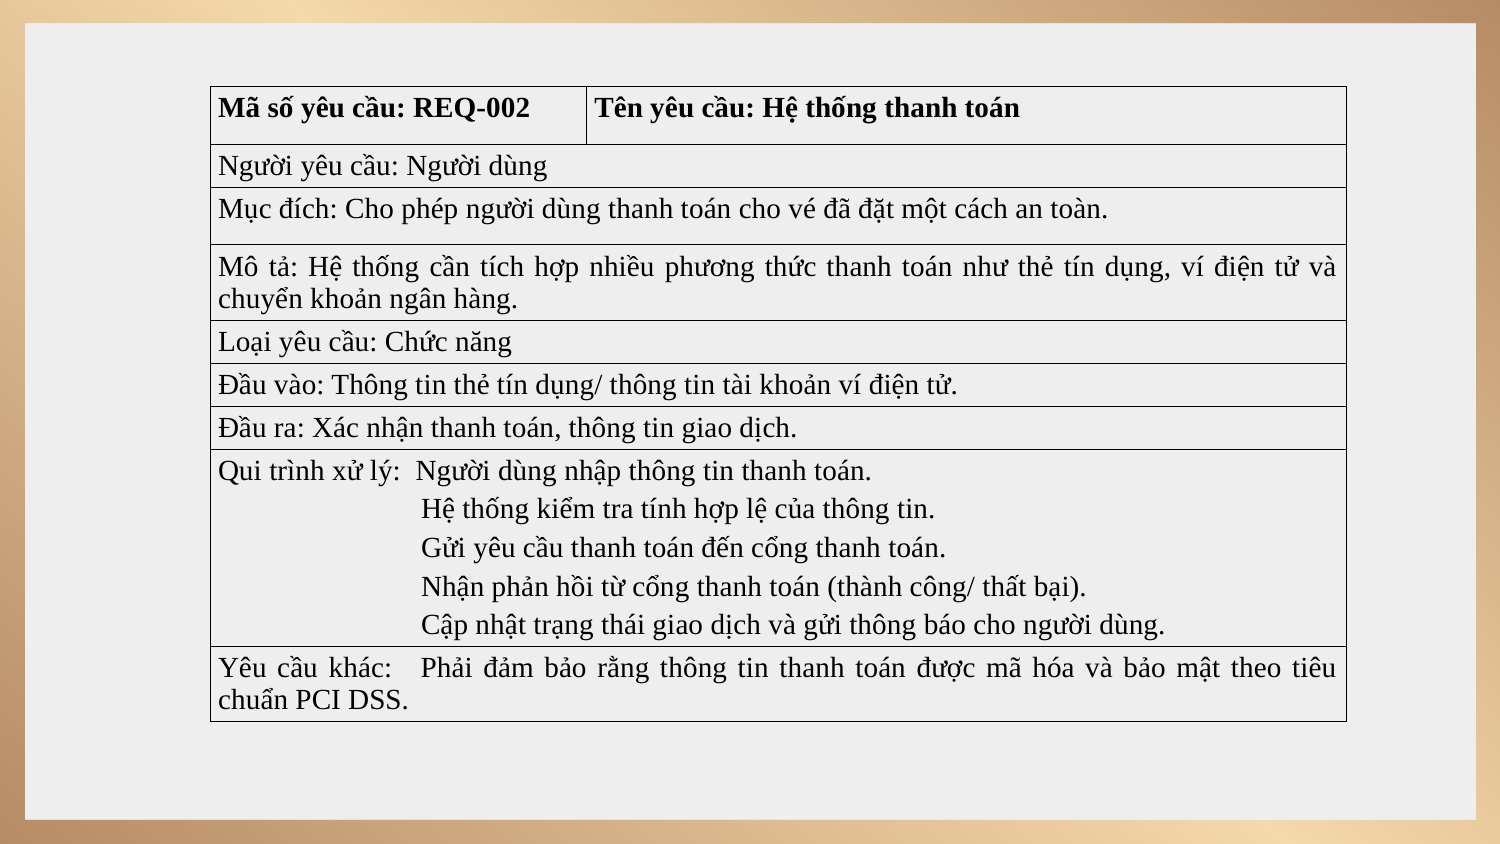

| Mã số yêu cầu: REQ-002 | Tên yêu cầu: Hệ thống thanh toán |
| --- | --- |
| Người yêu cầu: Người dùng |  |
| Mục đích: Cho phép người dùng thanh toán cho vé đã đặt một cách an toàn. |  |
| Mô tả: Hệ thống cần tích hợp nhiều phương thức thanh toán như thẻ tín dụng, ví điện tử và chuyển khoản ngân hàng. |  |
| Loại yêu cầu: Chức năng |  |
| Đầu vào: Thông tin thẻ tín dụng/ thông tin tài khoản ví điện tử. |  |
| Đầu ra: Xác nhận thanh toán, thông tin giao dịch. |  |
| Qui trình xử lý:  Người dùng nhập thông tin thanh toán.                             Hệ thống kiểm tra tính hợp lệ của thông tin.                             Gửi yêu cầu thanh toán đến cổng thanh toán.                             Nhận phản hồi từ cổng thanh toán (thành công/ thất bại).                             Cập nhật trạng thái giao dịch và gửi thông báo cho người dùng. |  |
| Yêu cầu khác:   Phải đảm bảo rằng thông tin thanh toán được mã hóa và bảo mật theo tiêu chuẩn PCI DSS. |  |